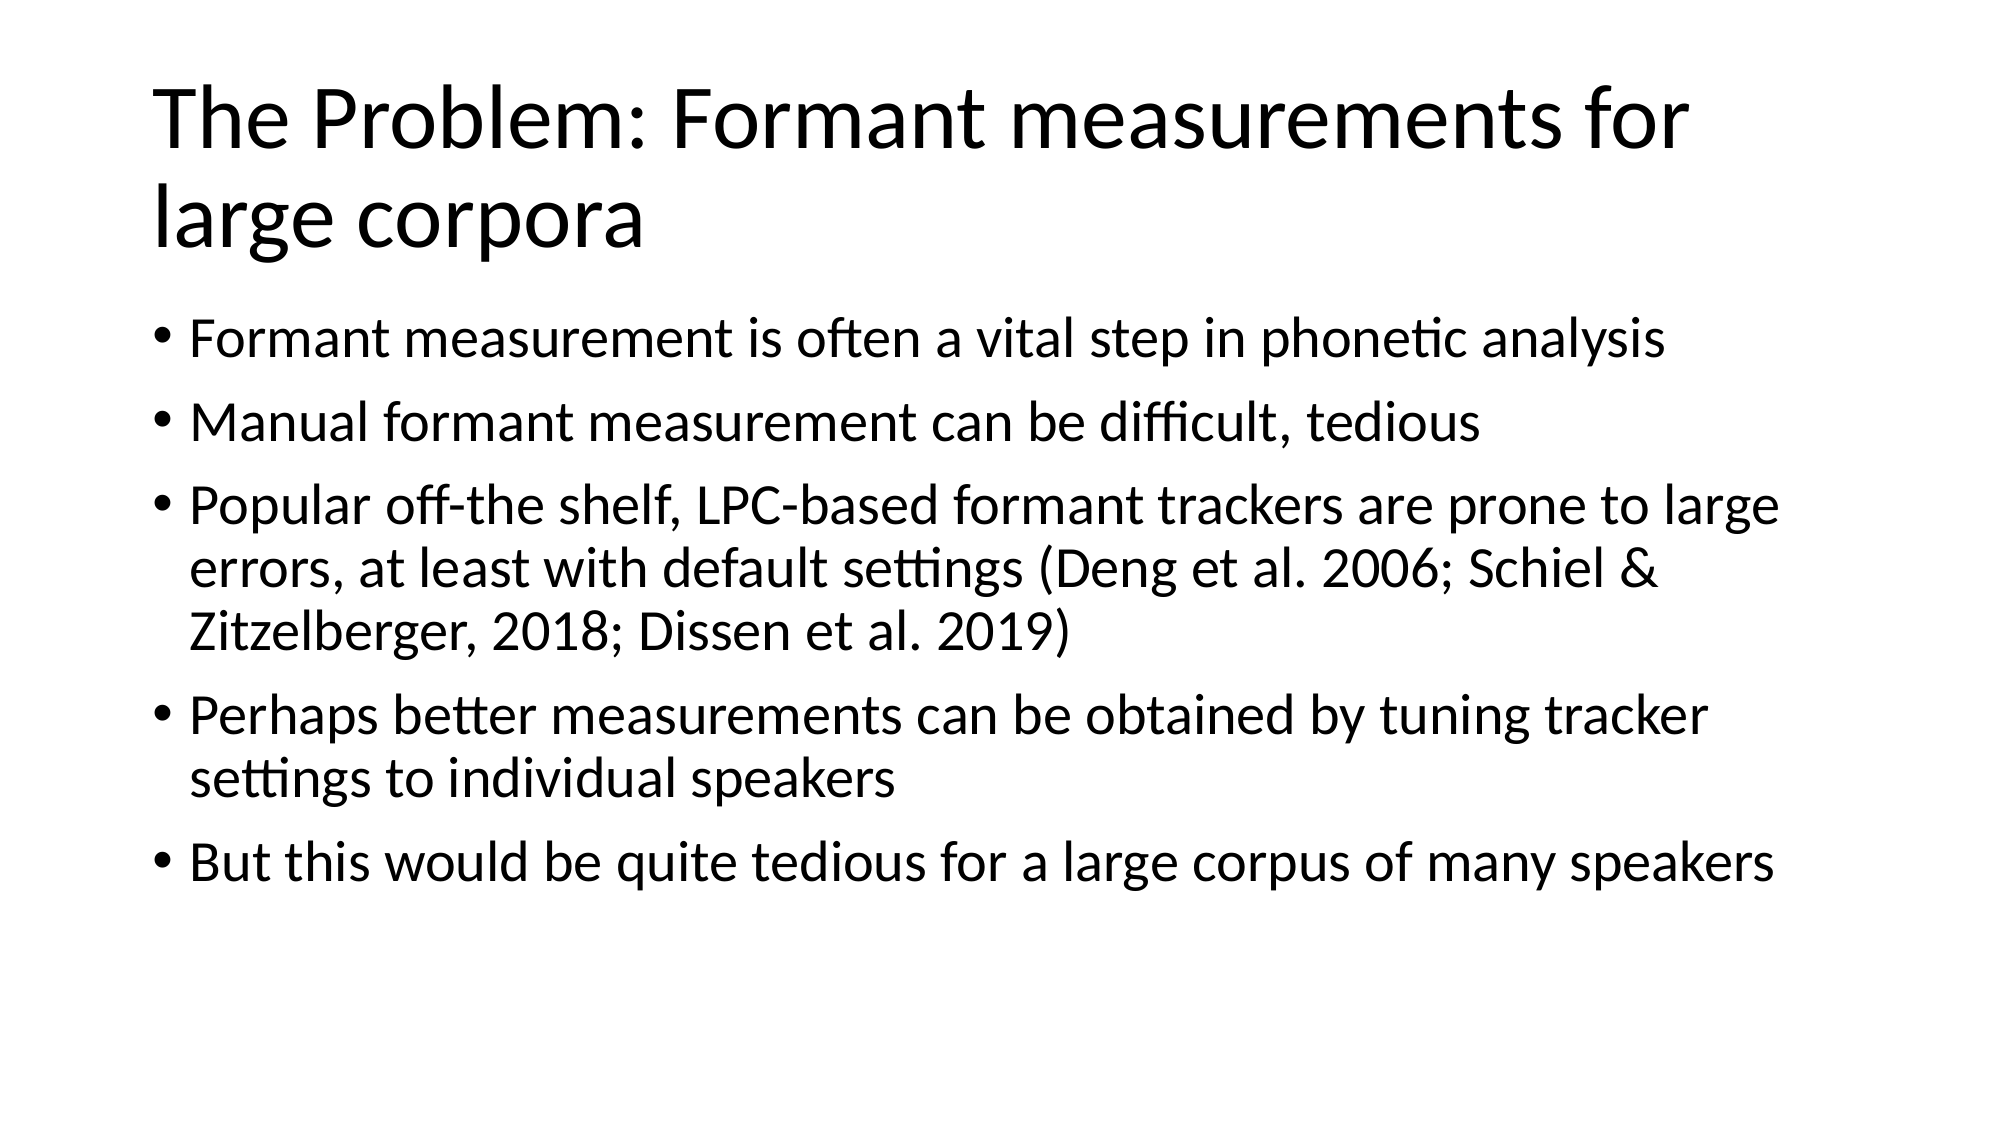

# The Problem: Formant measurements for large corpora
Formant measurement is often a vital step in phonetic analysis
Manual formant measurement can be difficult, tedious
Popular off-the shelf, LPC-based formant trackers are prone to large errors, at least with default settings (Deng et al. 2006; Schiel & Zitzelberger, 2018; Dissen et al. 2019)
Perhaps better measurements can be obtained by tuning tracker settings to individual speakers
But this would be quite tedious for a large corpus of many speakers